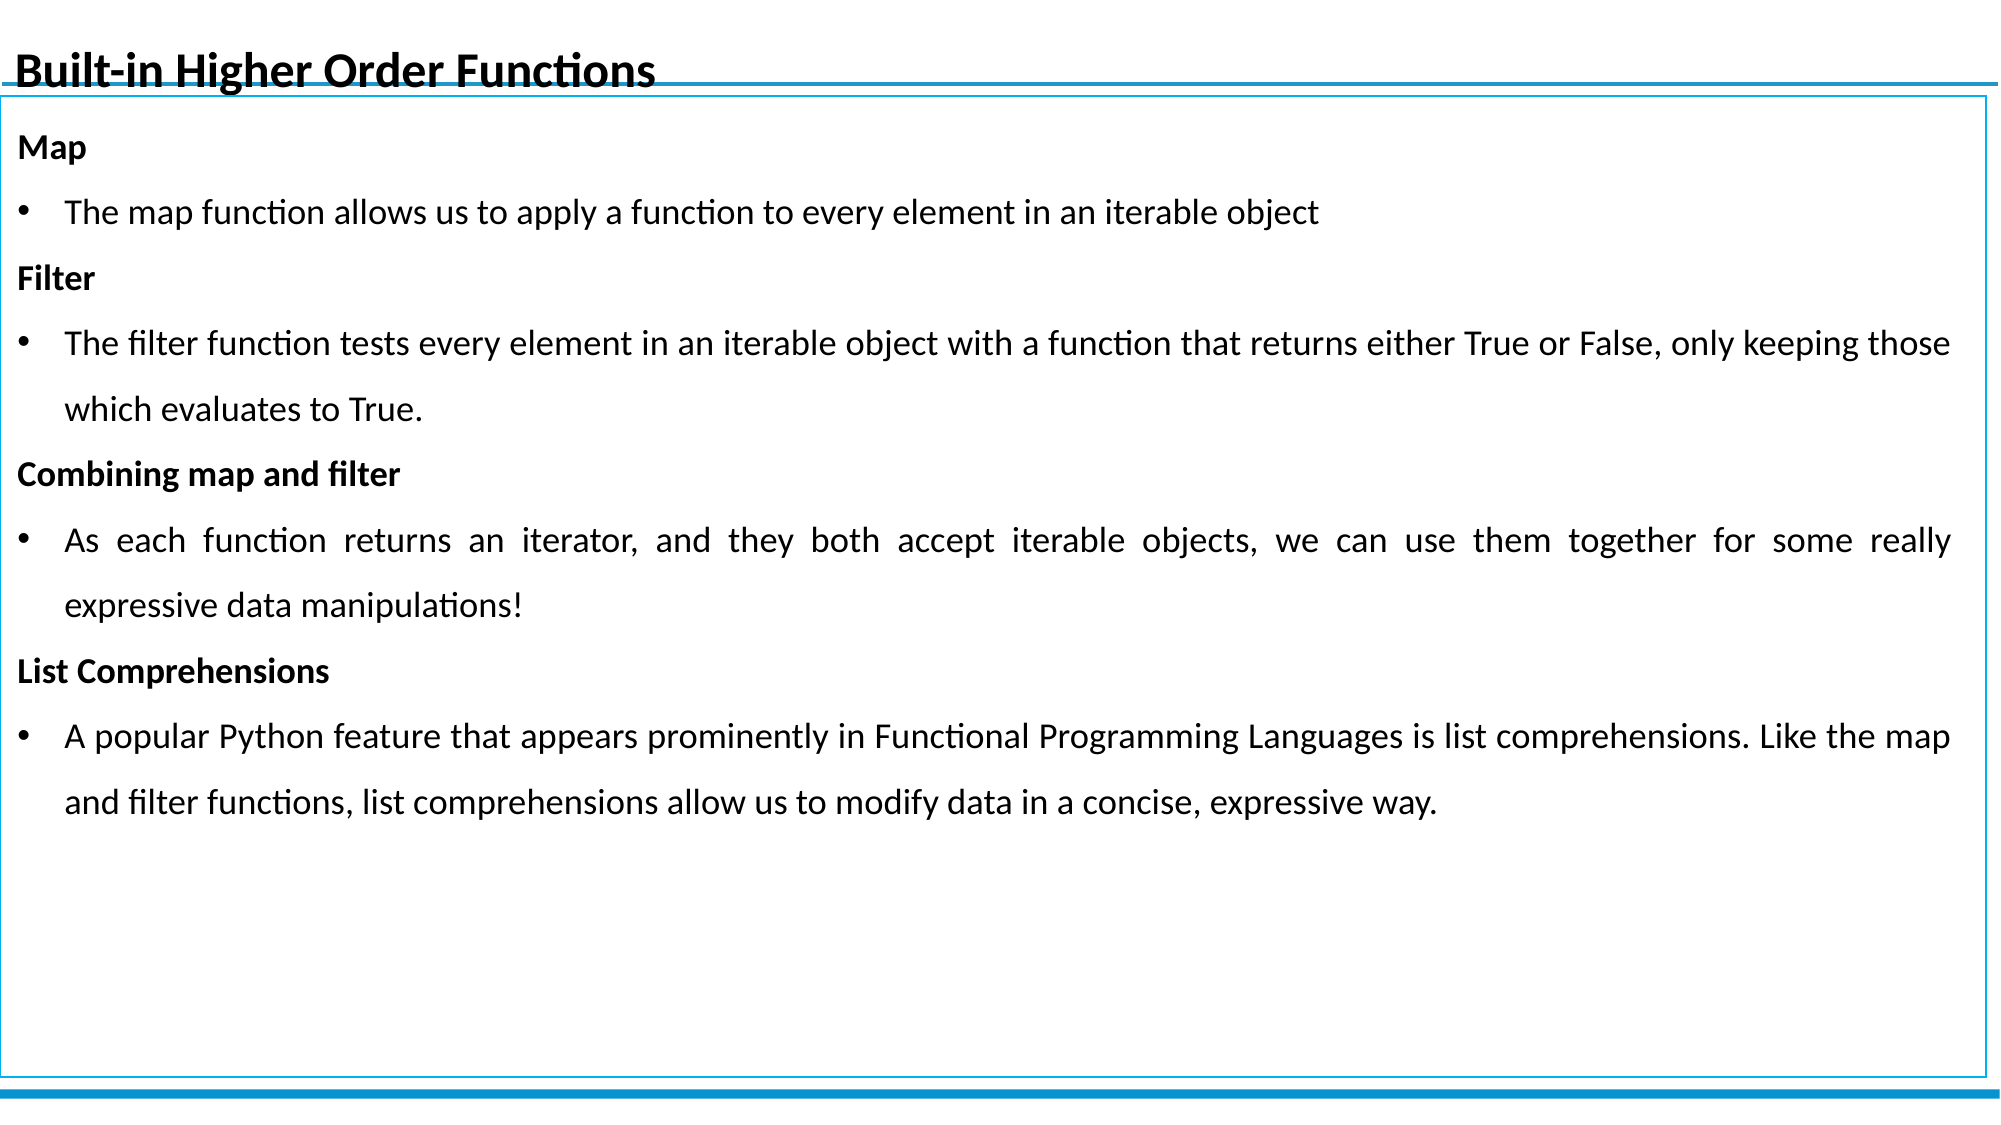

Built-in Higher Order Functions

Map
The map function allows us to apply a function to every element in an iterable object
Filter
The filter function tests every element in an iterable object with a function that returns either True or False, only keeping those which evaluates to True.
Combining map and filter
As each function returns an iterator, and they both accept iterable objects, we can use them together for some really expressive data manipulations!
List Comprehensions
A popular Python feature that appears prominently in Functional Programming Languages is list comprehensions. Like the map and filter functions, list comprehensions allow us to modify data in a concise, expressive way.